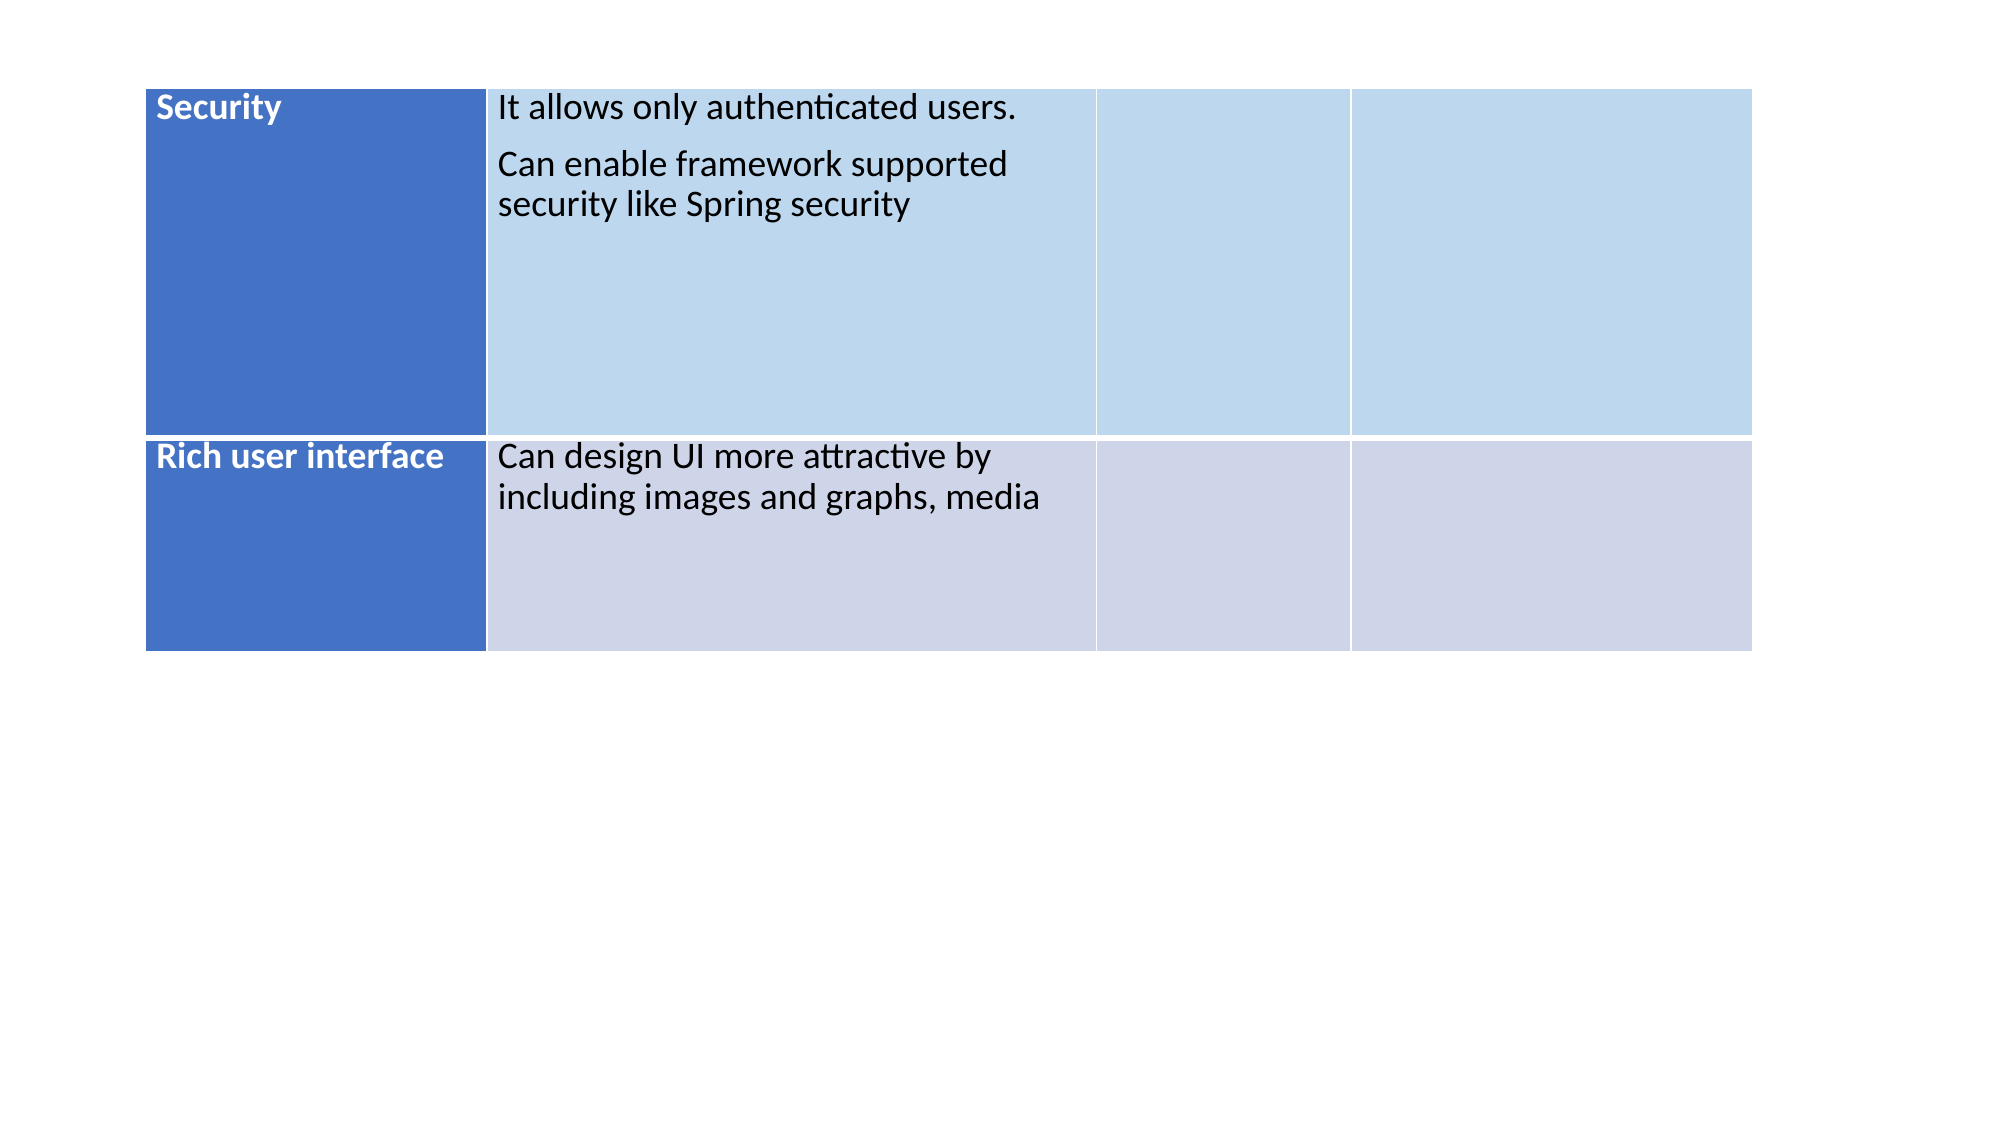

| Security | It allows only authenticated users. Can enable framework supported security like Spring security |  |  |
| --- | --- | --- | --- |
| Rich user interface | Can design UI more attractive by including images and graphs, media |  |  |